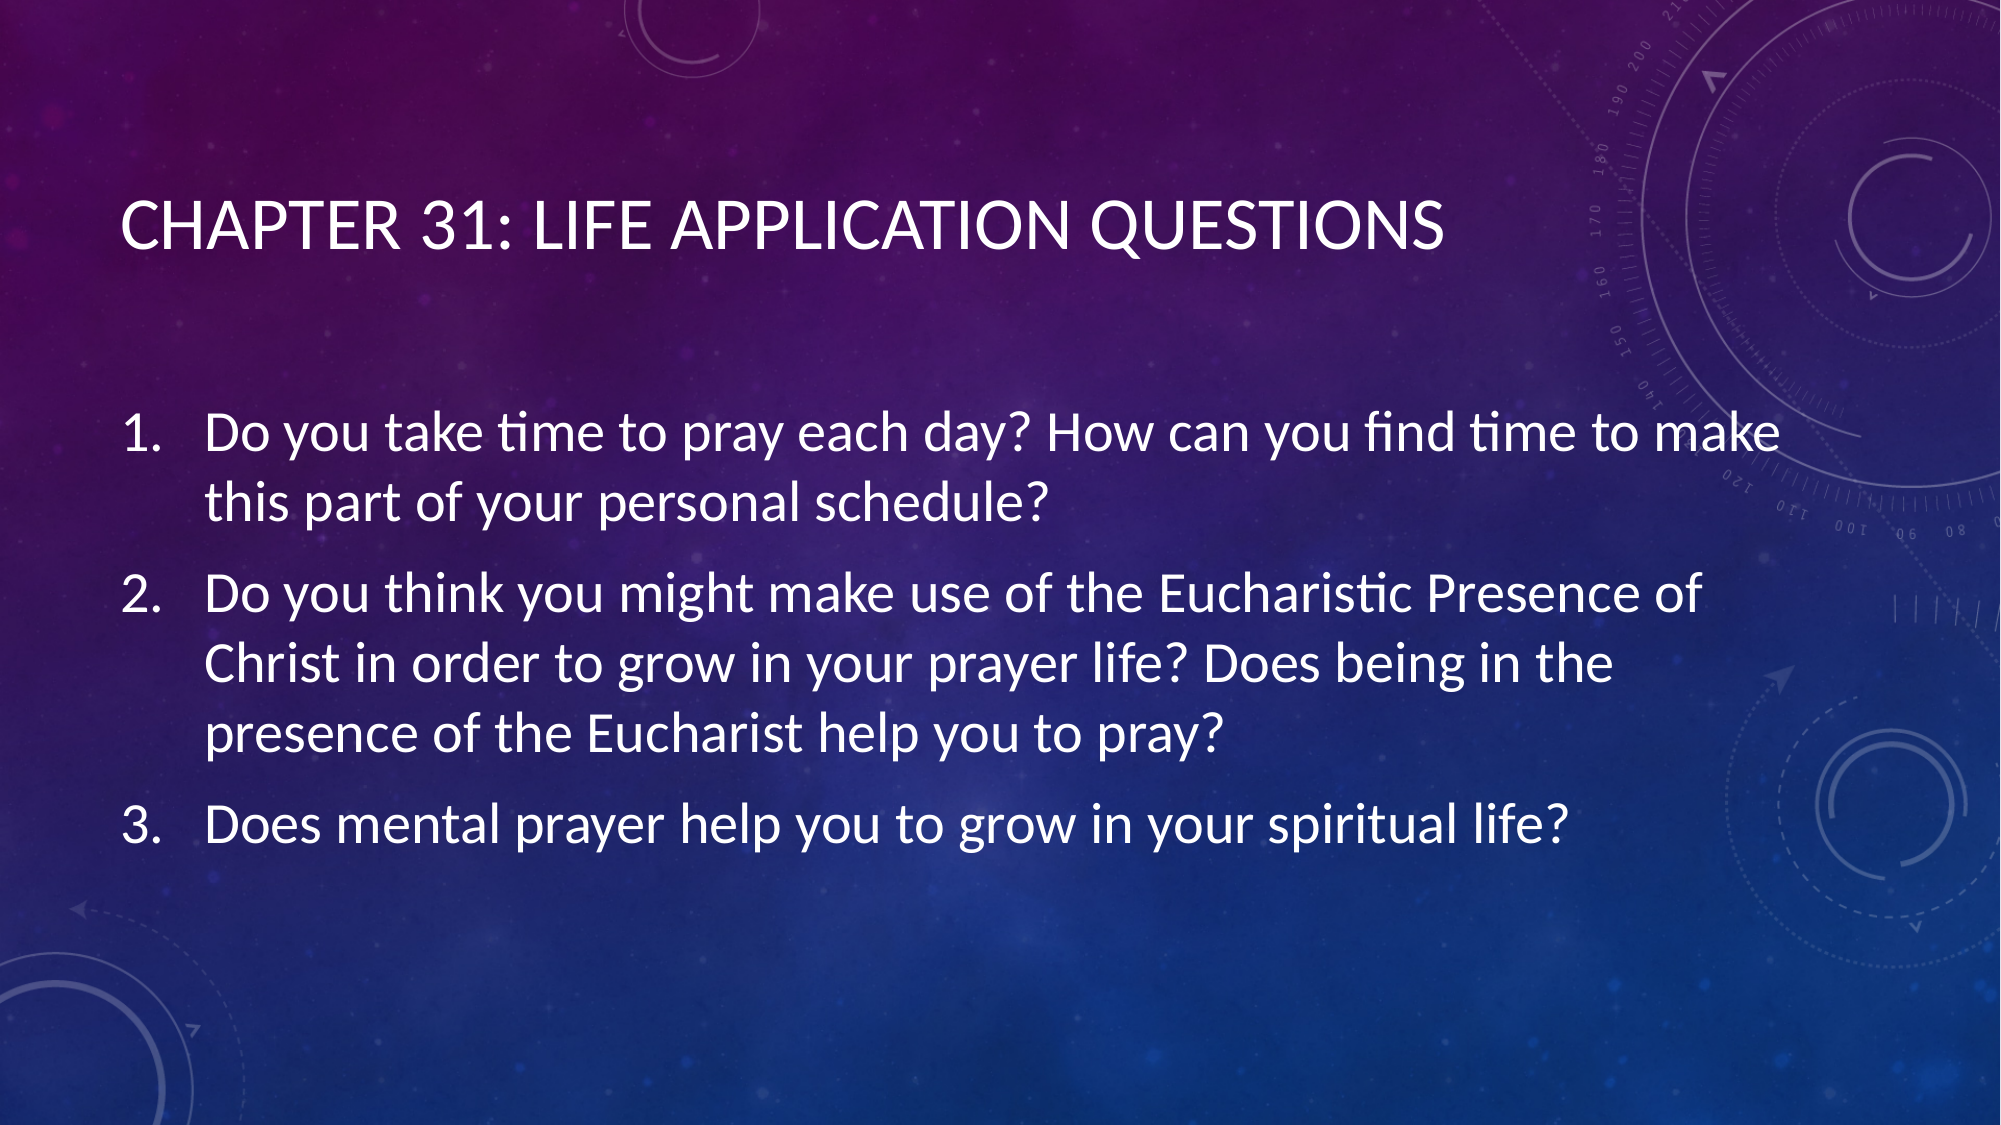

# Chapter 31: Life Application Questions
Do you take time to pray each day? How can you find time to make this part of your personal schedule?
Do you think you might make use of the Eucharistic Presence of Christ in order to grow in your prayer life? Does being in the presence of the Eucharist help you to pray?
Does mental prayer help you to grow in your spiritual life?